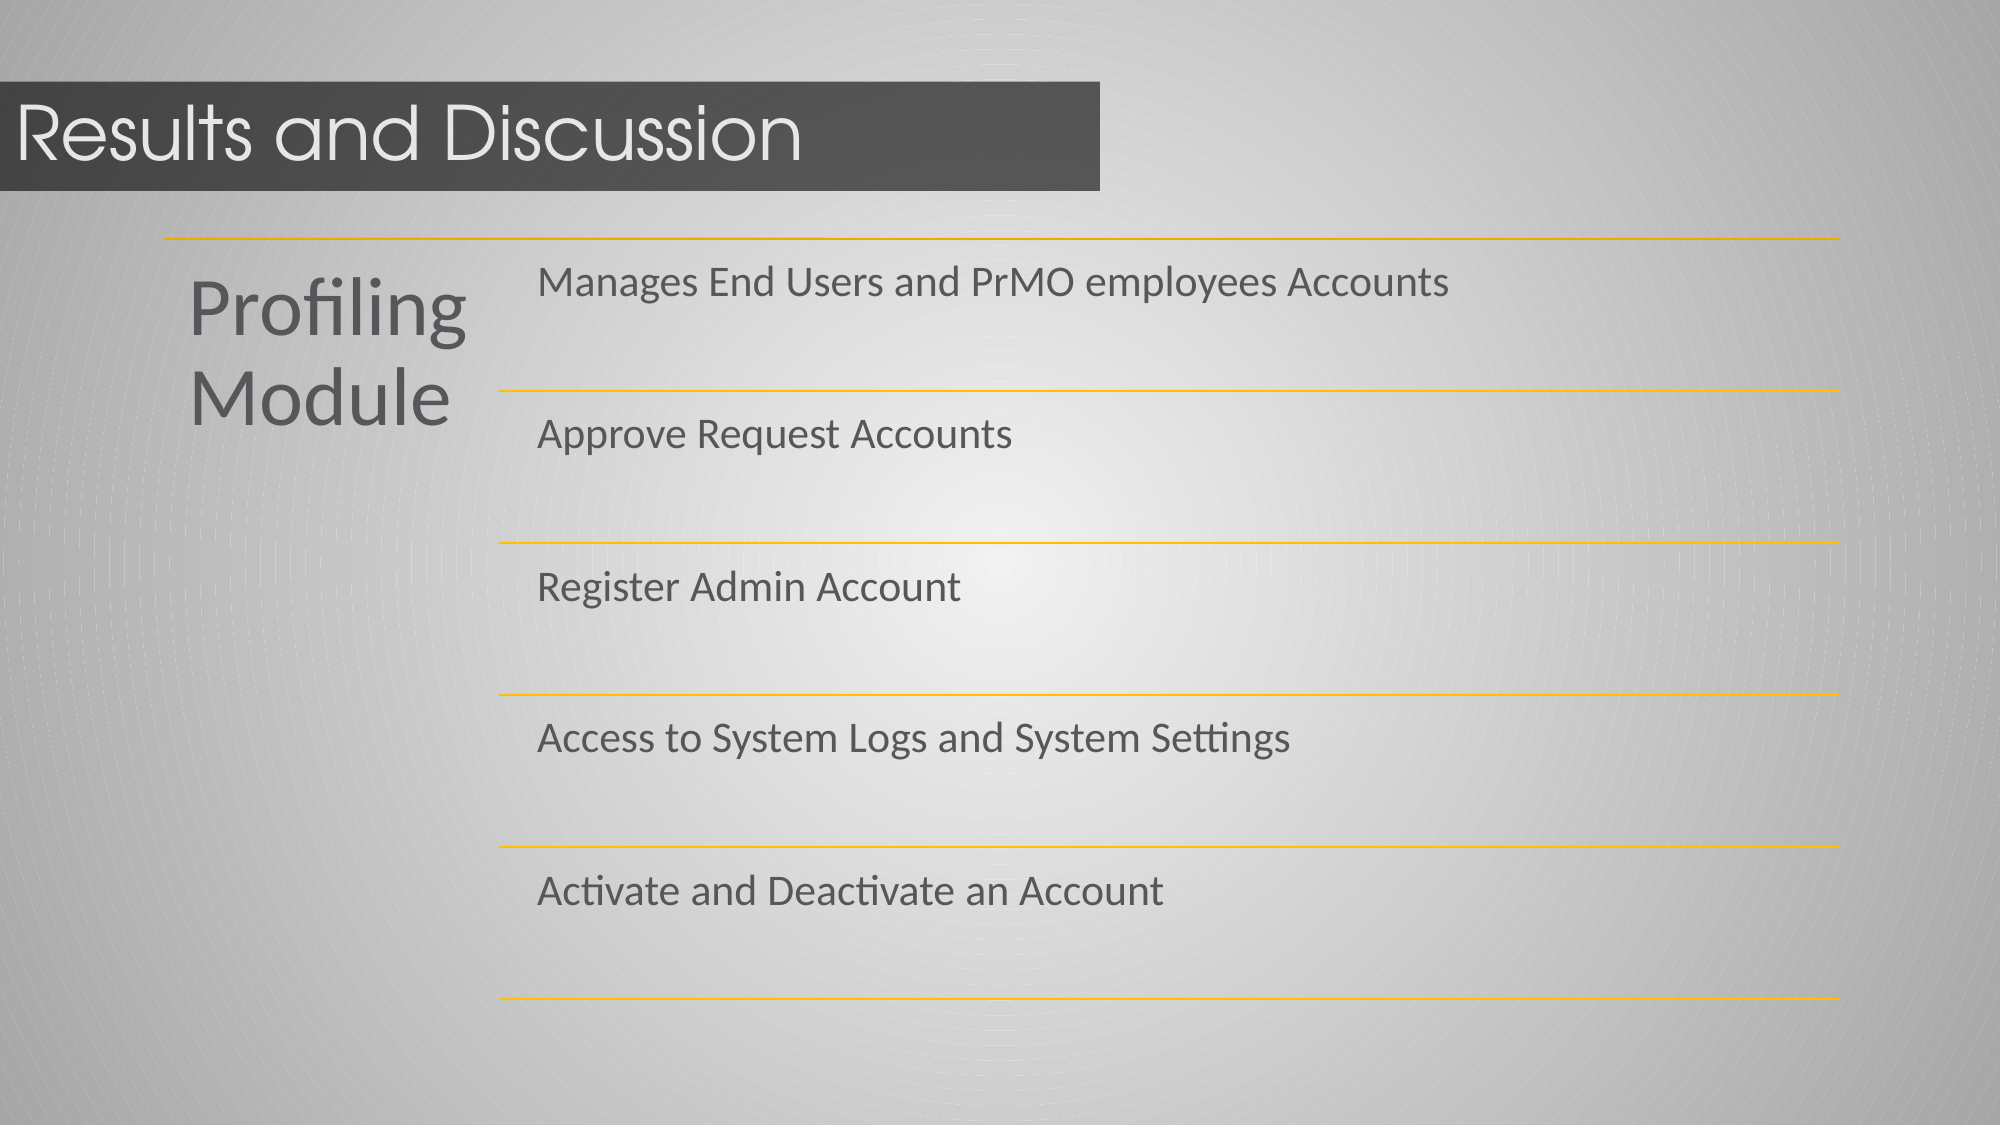

Results and Discussion
Profiling Module
Manages End Users and PrMO employees Accounts
Approve Request Accounts
Register Admin Account
Access to System Logs and System Settings
Activate and Deactivate an Account